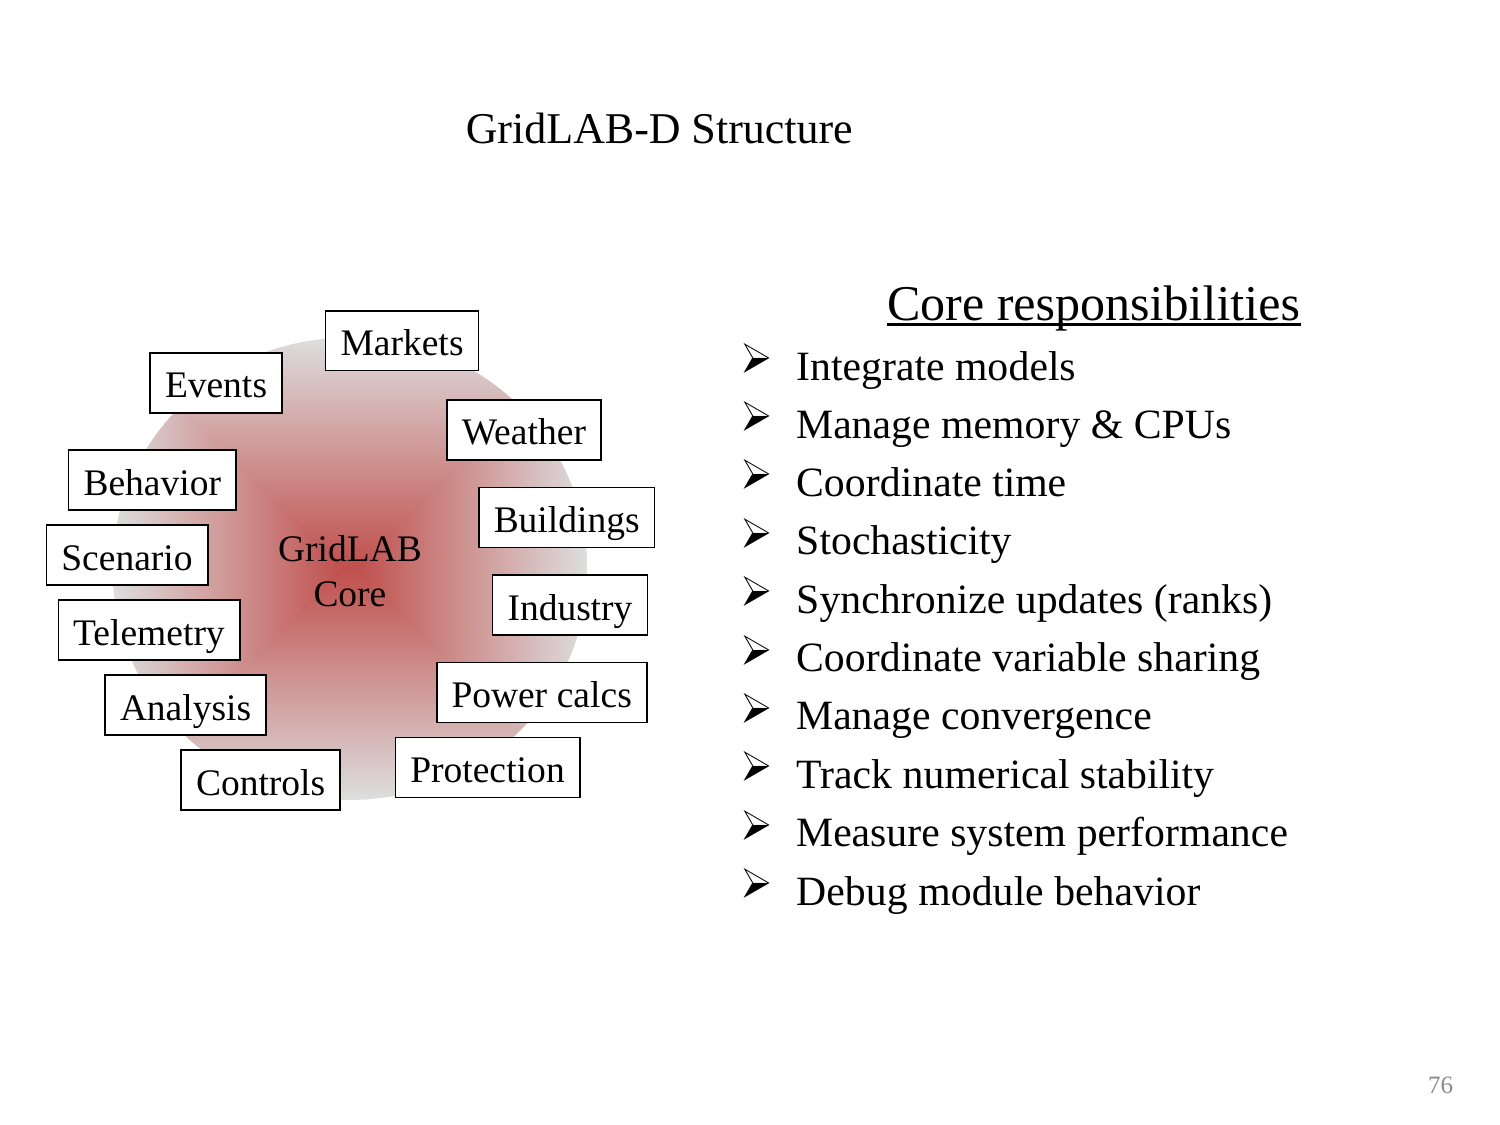

# GridLAB-D Structure
Core responsibilities
Integrate models
Manage memory & CPUs
Coordinate time
Stochasticity
Synchronize updates (ranks)
Coordinate variable sharing
Manage convergence
Track numerical stability
Measure system performance
Debug module behavior
Markets
GridLAB
Core
Events
Weather
Behavior
Buildings
Scenario
Industry
Telemetry
Power calcs
Analysis
Protection
Controls
76